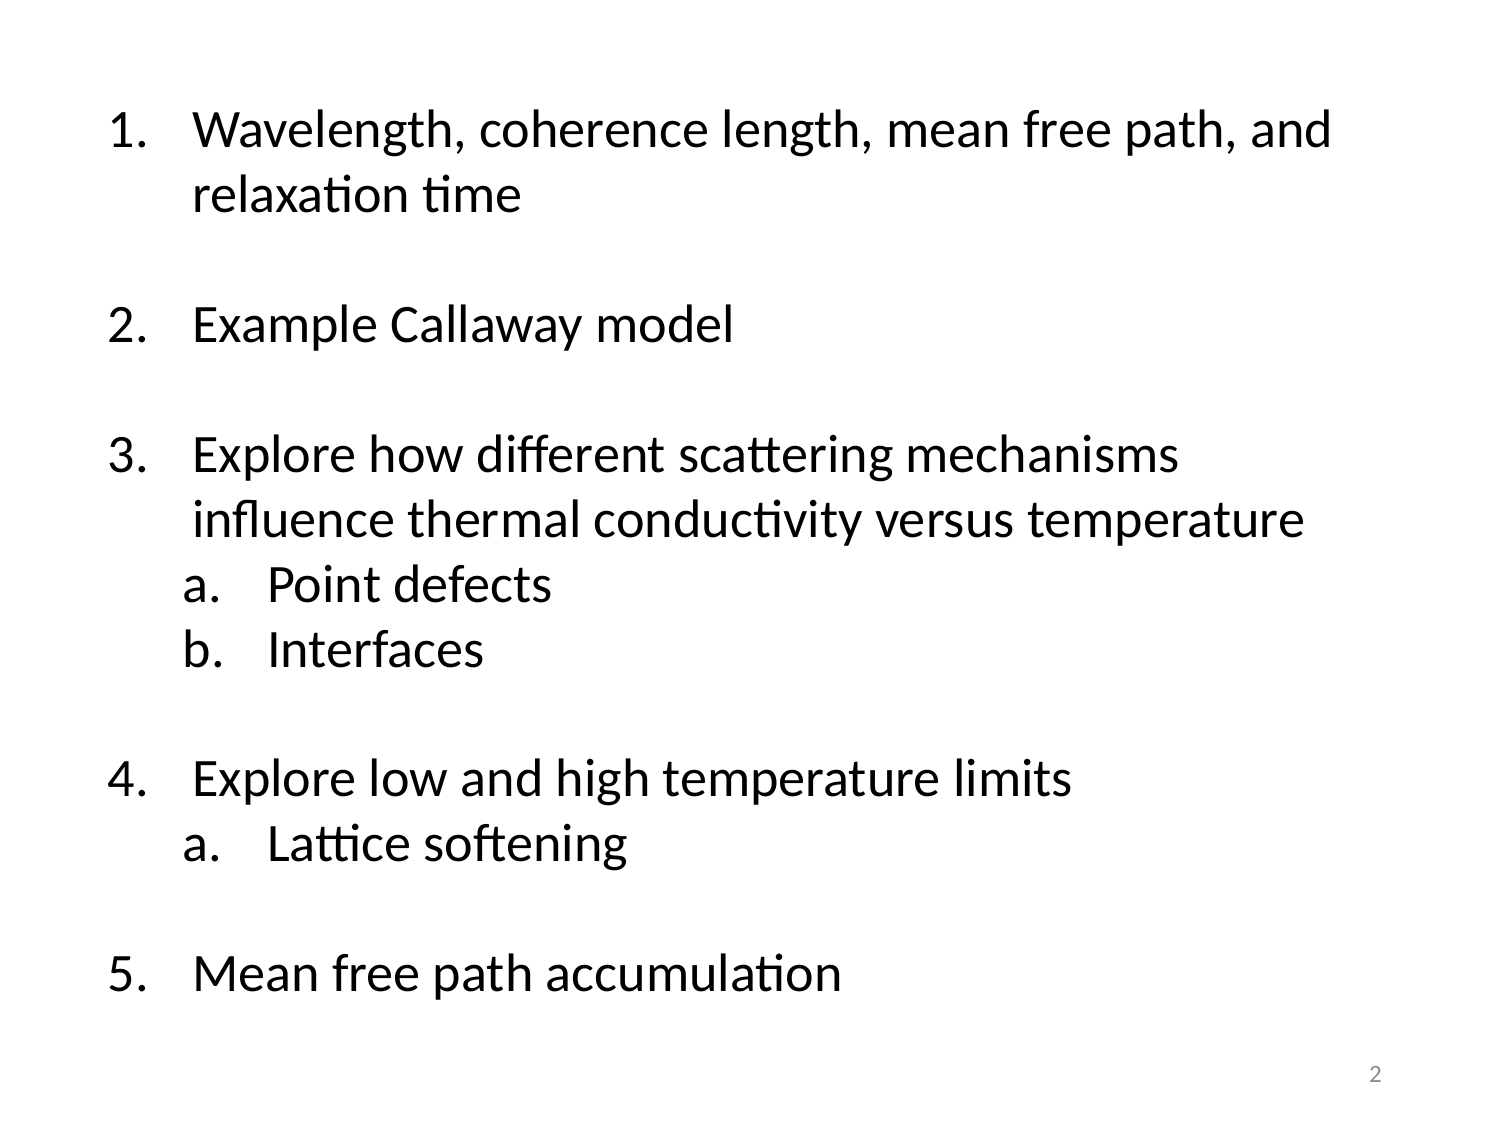

Wavelength, coherence length, mean free path, and relaxation time

Example Callaway model

Explore how different scattering mechanisms influence thermal conductivity versus temperature
Point defects
Interfaces

Explore low and high temperature limits
Lattice softening

Mean free path accumulation

2